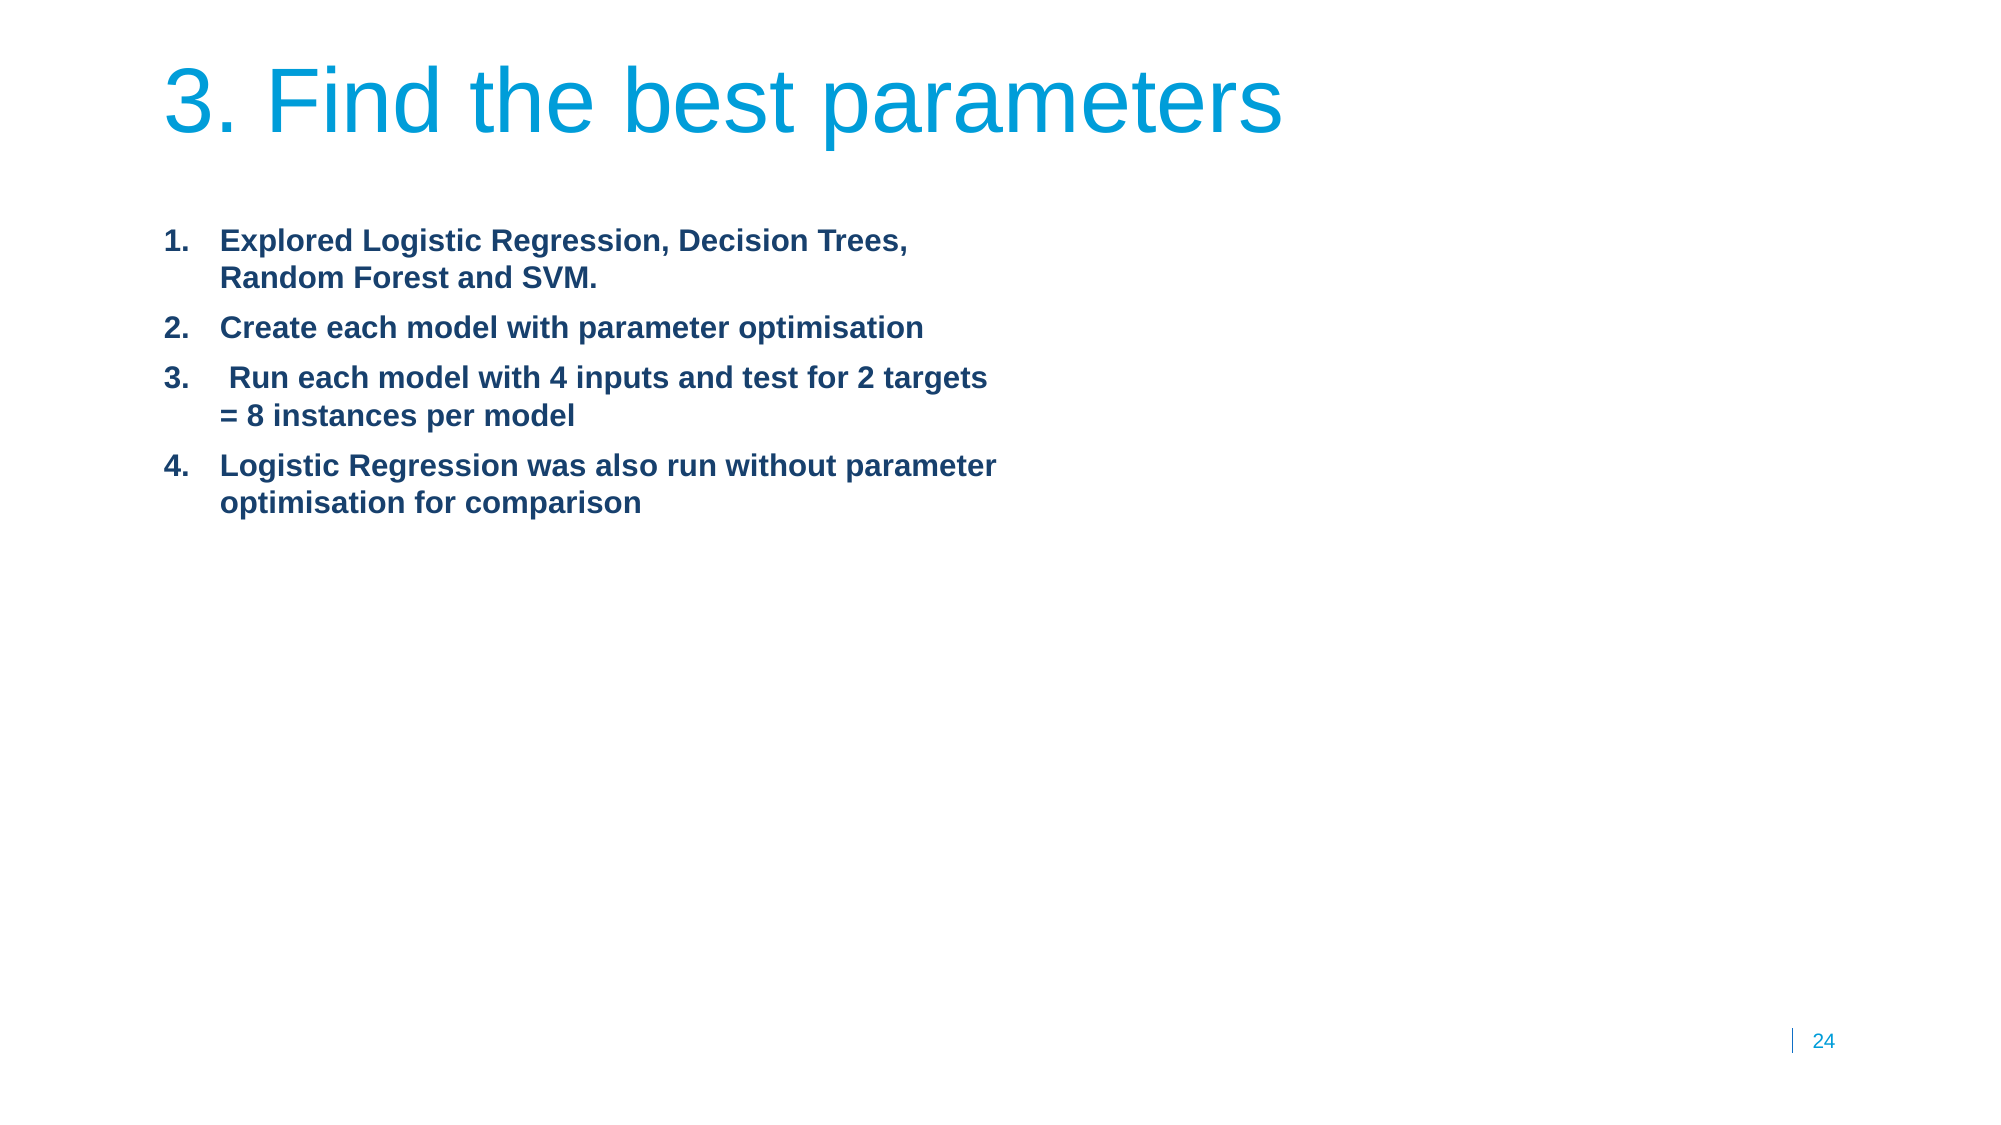

# 3. Find the best parameters
Explored Logistic Regression, Decision Trees, Random Forest and SVM.
Create each model with parameter optimisation
 Run each model with 4 inputs and test for 2 targets = 8 instances per model
Logistic Regression was also run without parameter optimisation for comparison